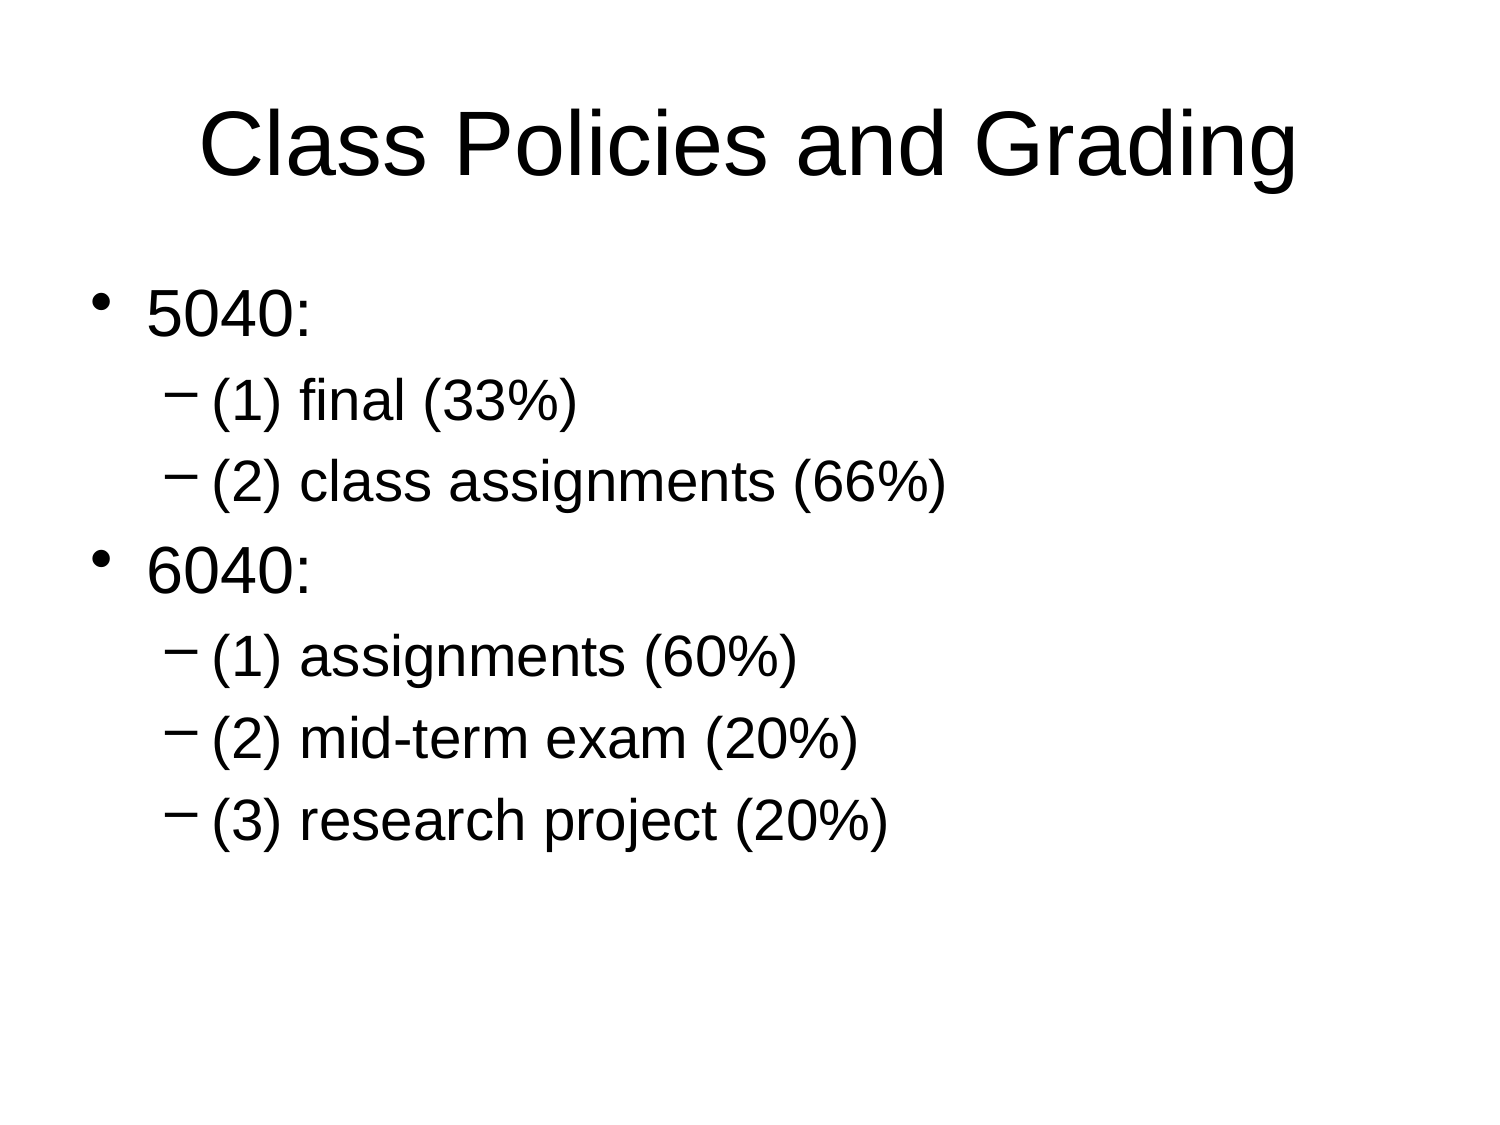

# Class Policies and Grading
5040:
(1) final (33%)
(2) class assignments (66%)
6040:
(1) assignments (60%)
(2) mid-term exam (20%)
(3) research project (20%)